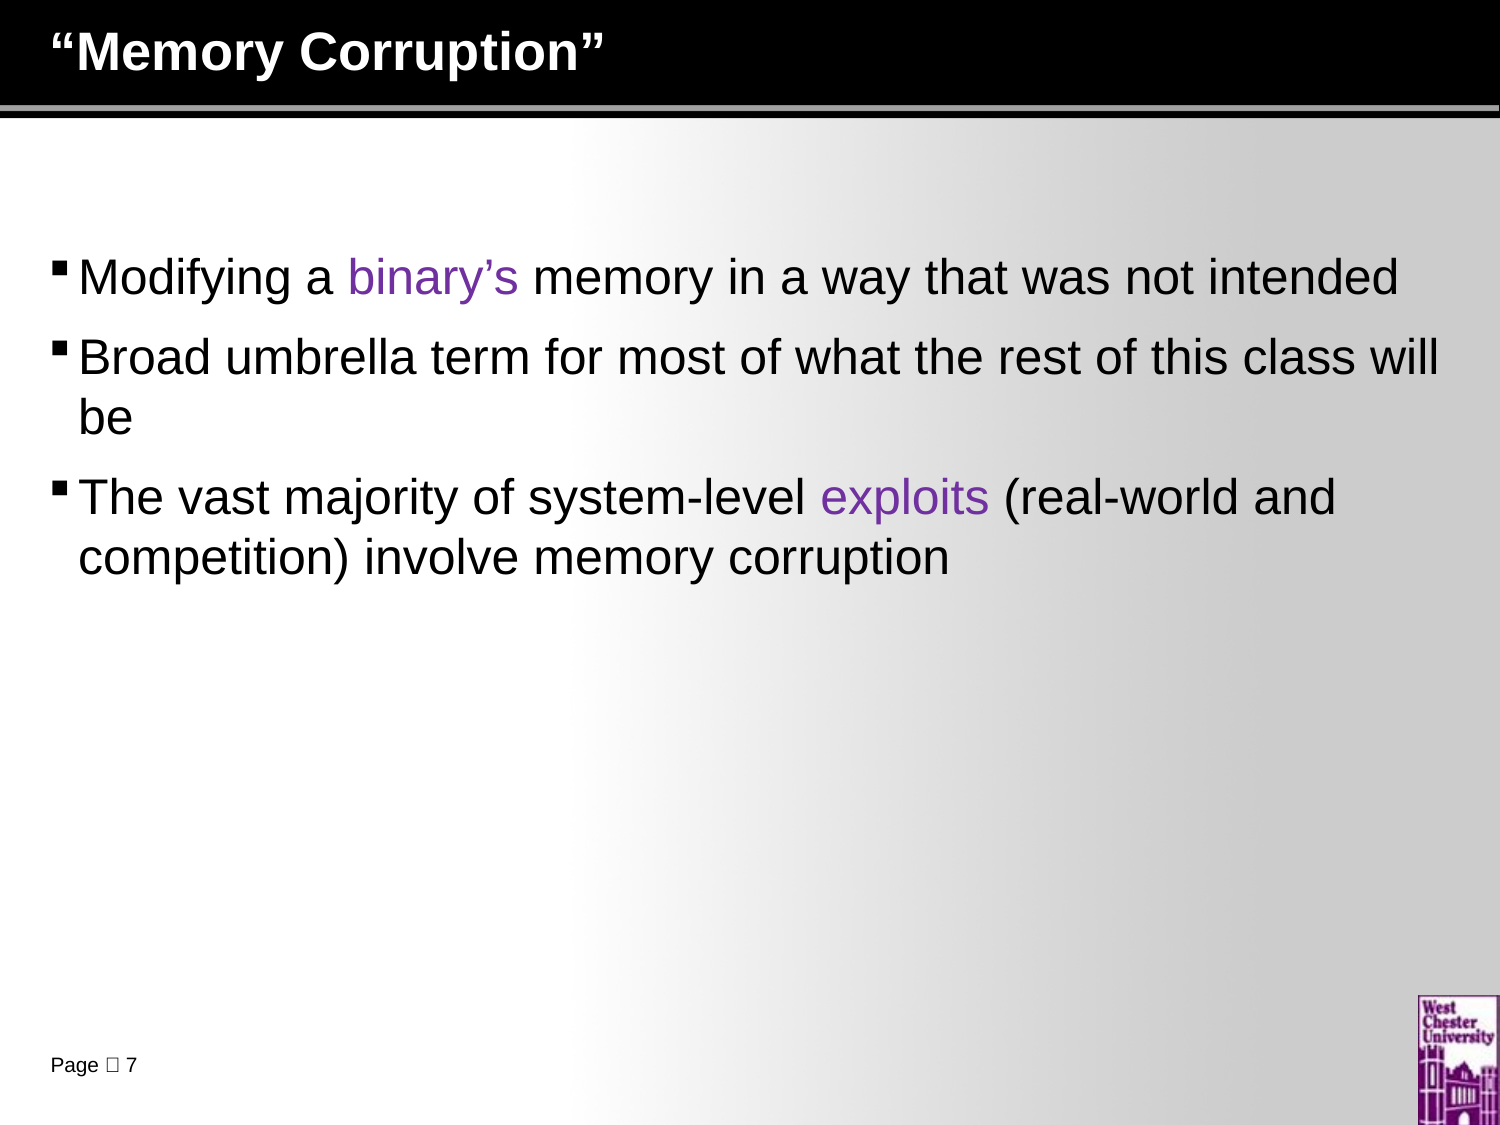

# “Memory Corruption”
Modifying a binary’s memory in a way that was not intended
Broad umbrella term for most of what the rest of this class will be
The vast majority of system-level exploits (real-world and competition) involve memory corruption